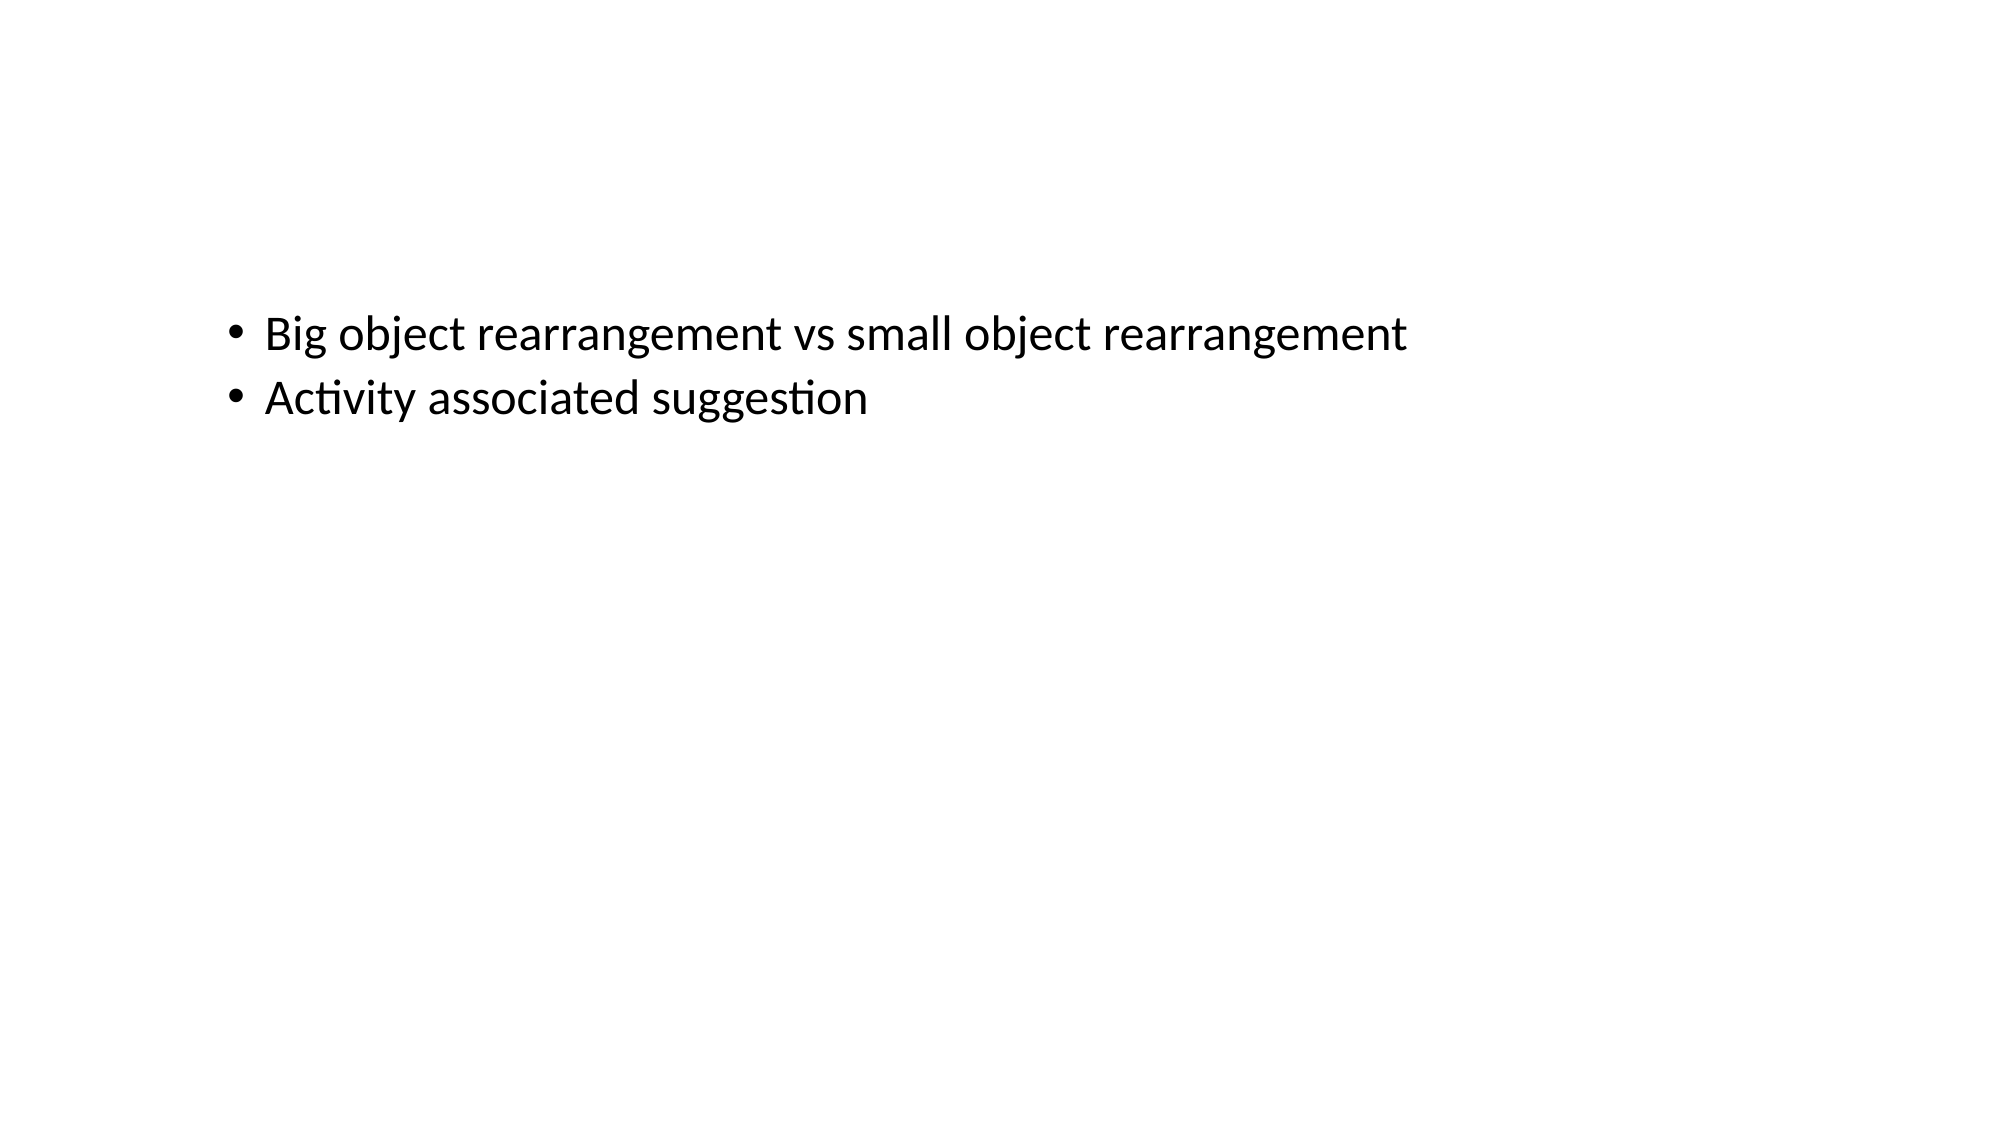

#
Big object rearrangement vs small object rearrangement
Activity associated suggestion